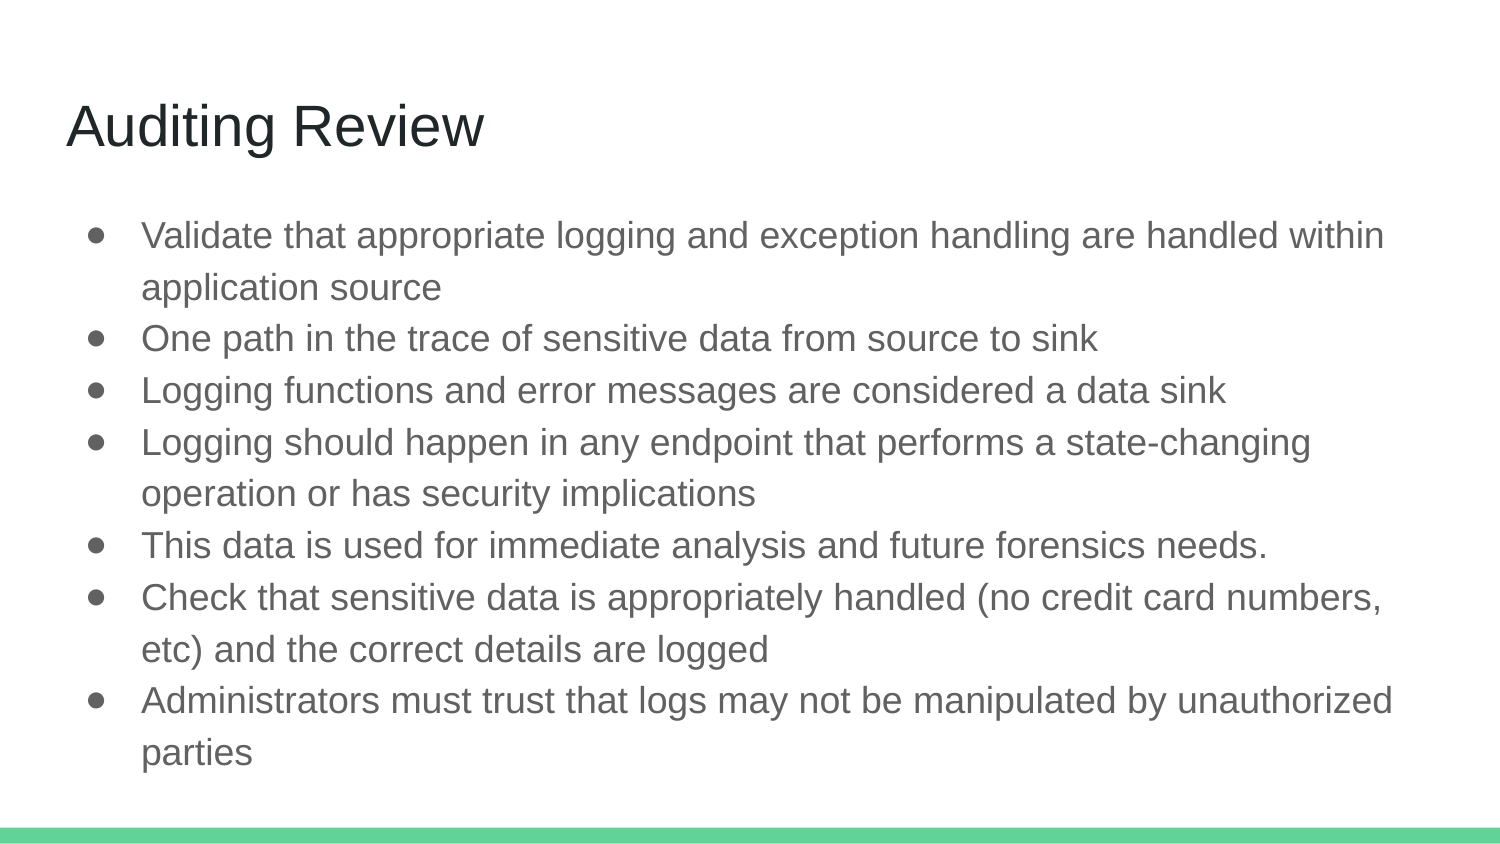

# Auditing Review
Validate that appropriate logging and exception handling are handled within application source
One path in the trace of sensitive data from source to sink
Logging functions and error messages are considered a data sink
Logging should happen in any endpoint that performs a state-changing operation or has security implications
This data is used for immediate analysis and future forensics needs.
Check that sensitive data is appropriately handled (no credit card numbers, etc) and the correct details are logged
Administrators must trust that logs may not be manipulated by unauthorized parties